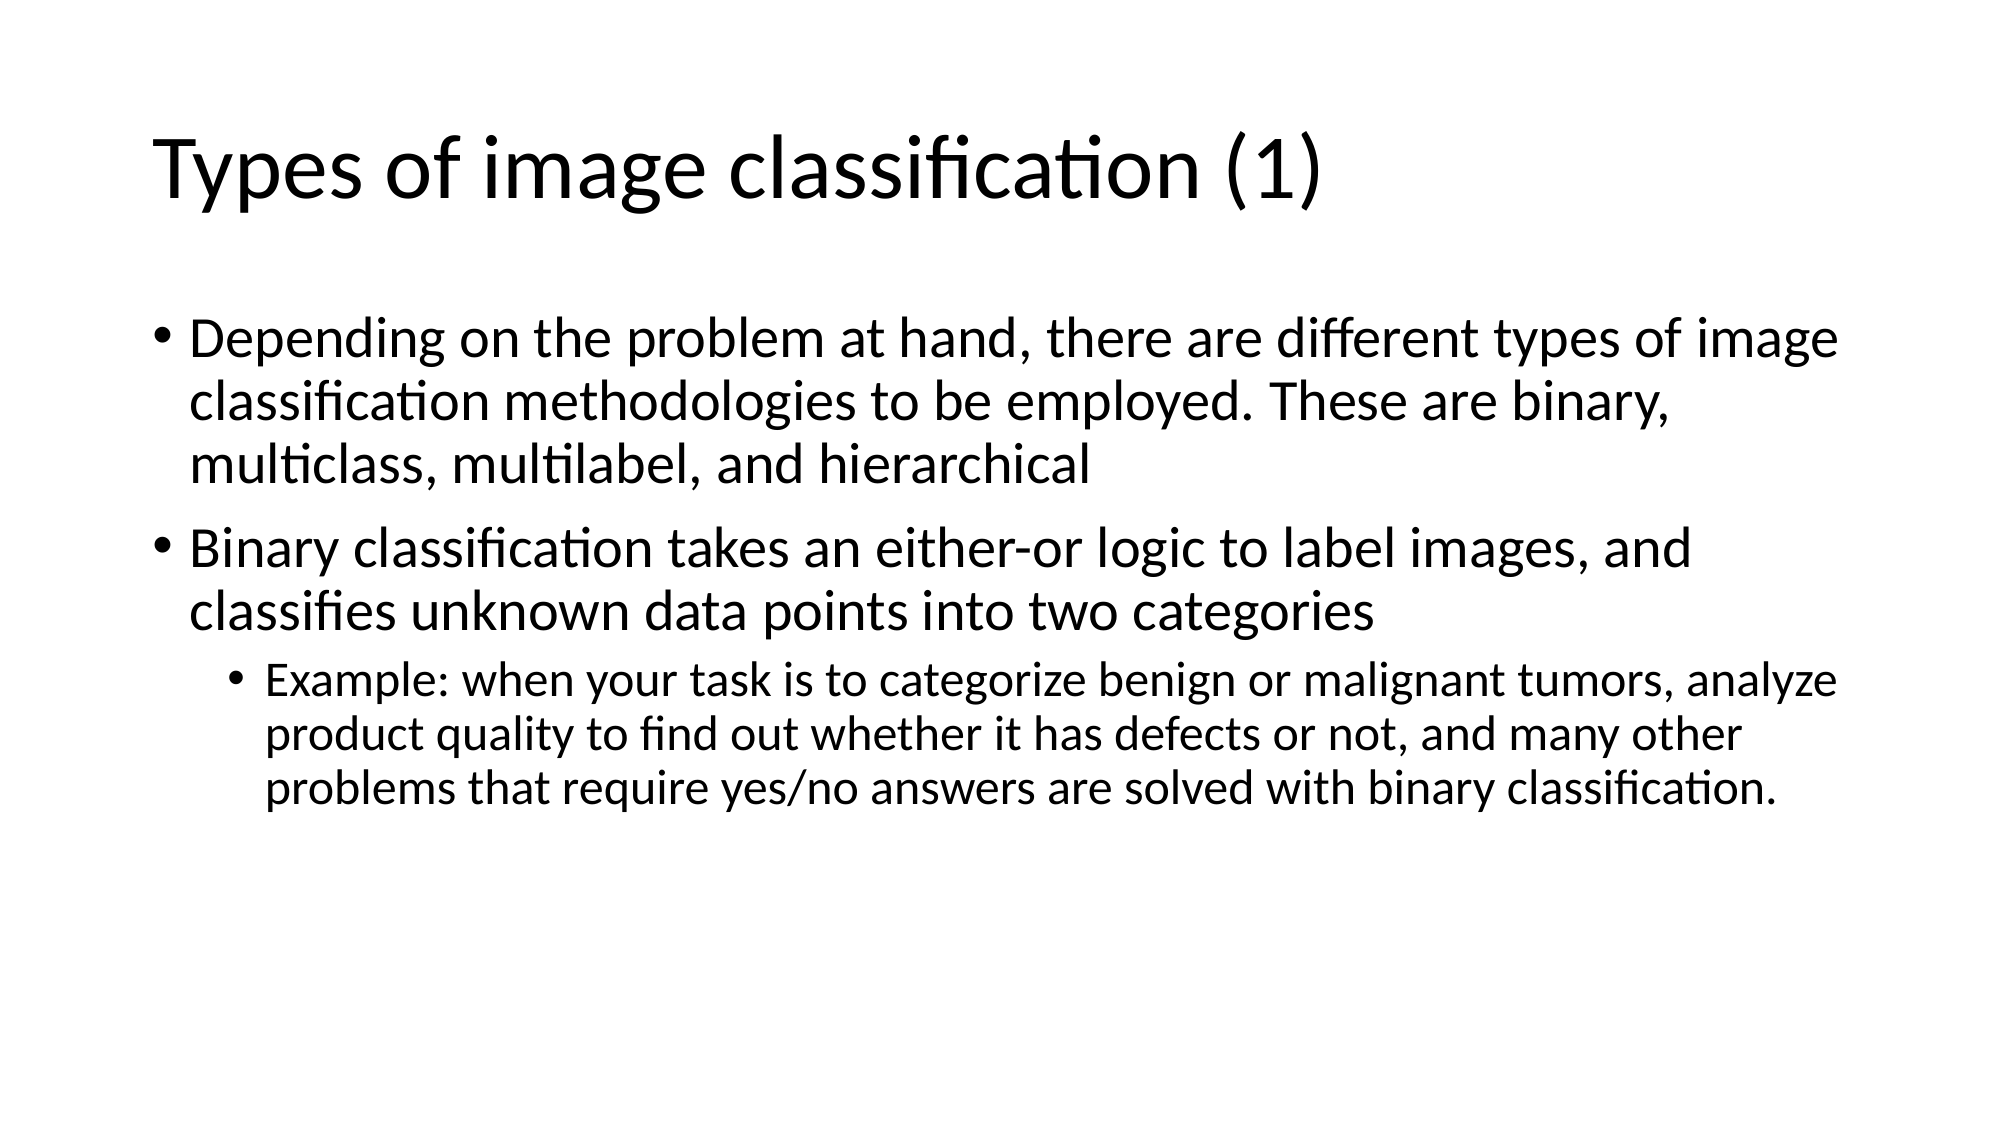

# Types of image classification (1)
Depending on the problem at hand, there are different types of image classification methodologies to be employed. These are binary, multiclass, multilabel, and hierarchical
‍Binary classification takes an either-or logic to label images, and classifies unknown data points into two categories
Example: when your task is to categorize benign or malignant tumors, analyze product quality to find out whether it has defects or not, and many other problems that require yes/no answers are solved with binary classification.